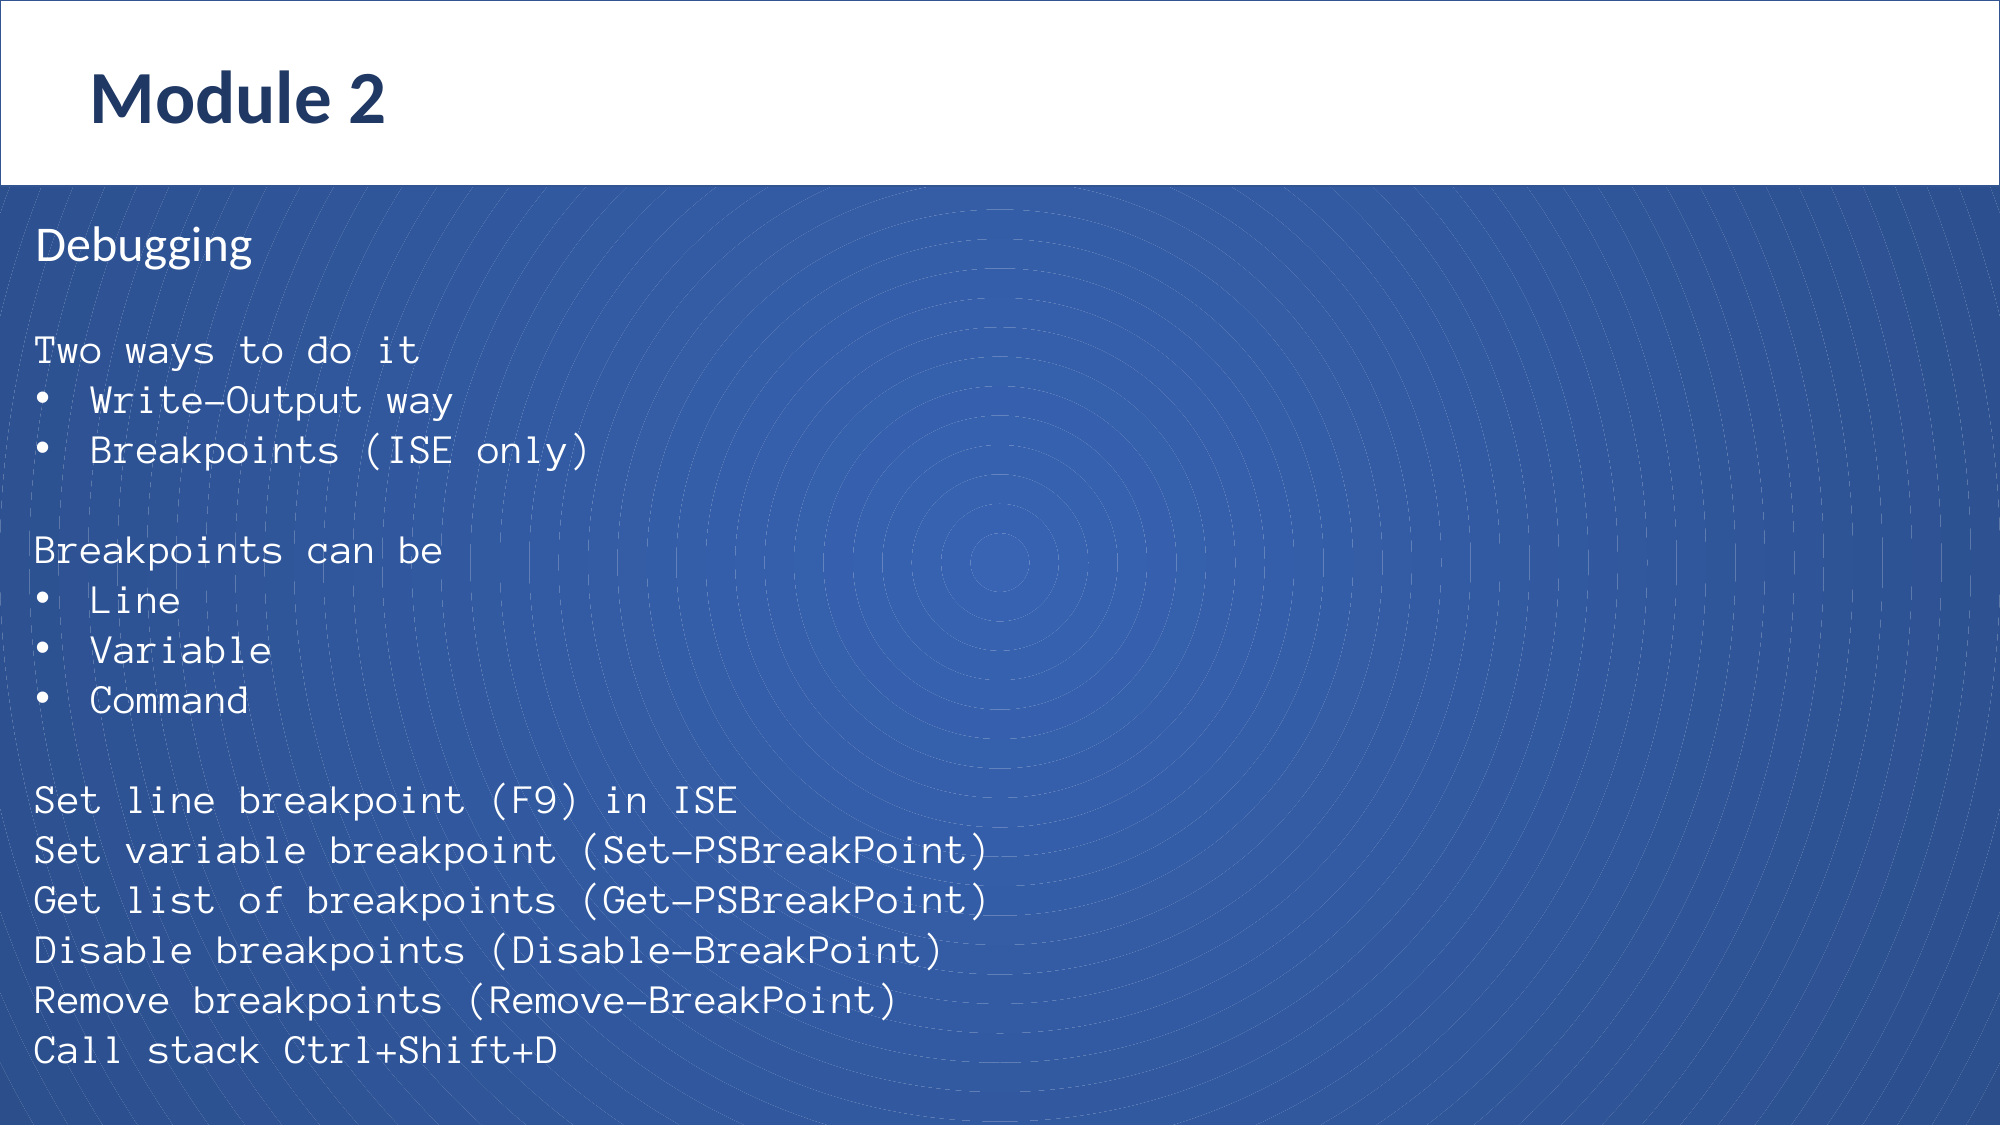

Module 2
Debugging

Two ways to do it
Write-Output way
Breakpoints (ISE only)

Breakpoints can be
Line
Variable
Command

Set line breakpoint (F9) in ISE
Set variable breakpoint (Set-PSBreakPoint)
Get list of breakpoints (Get-PSBreakPoint)
Disable breakpoints (Disable-BreakPoint)
Remove breakpoints (Remove-BreakPoint)
Call stack Ctrl+Shift+D